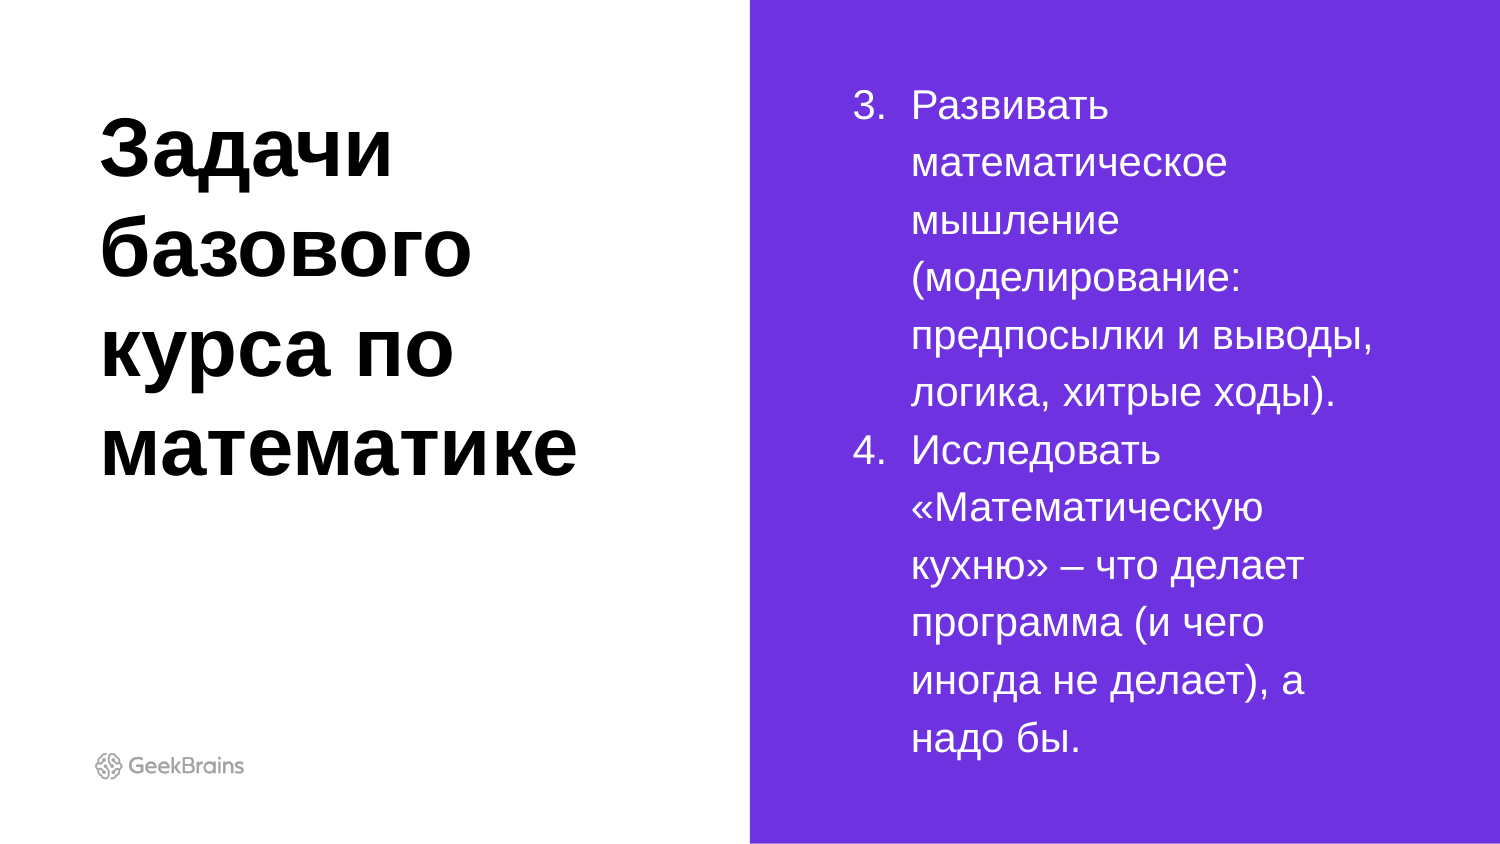

Развивать математическое мышление (моделирование: предпосылки и выводы, логика, хитрые ходы).
Исследовать «Математическую кухню» – что делает программа (и чего иногда не делает), а надо бы.
# Задачи базового курса по математике